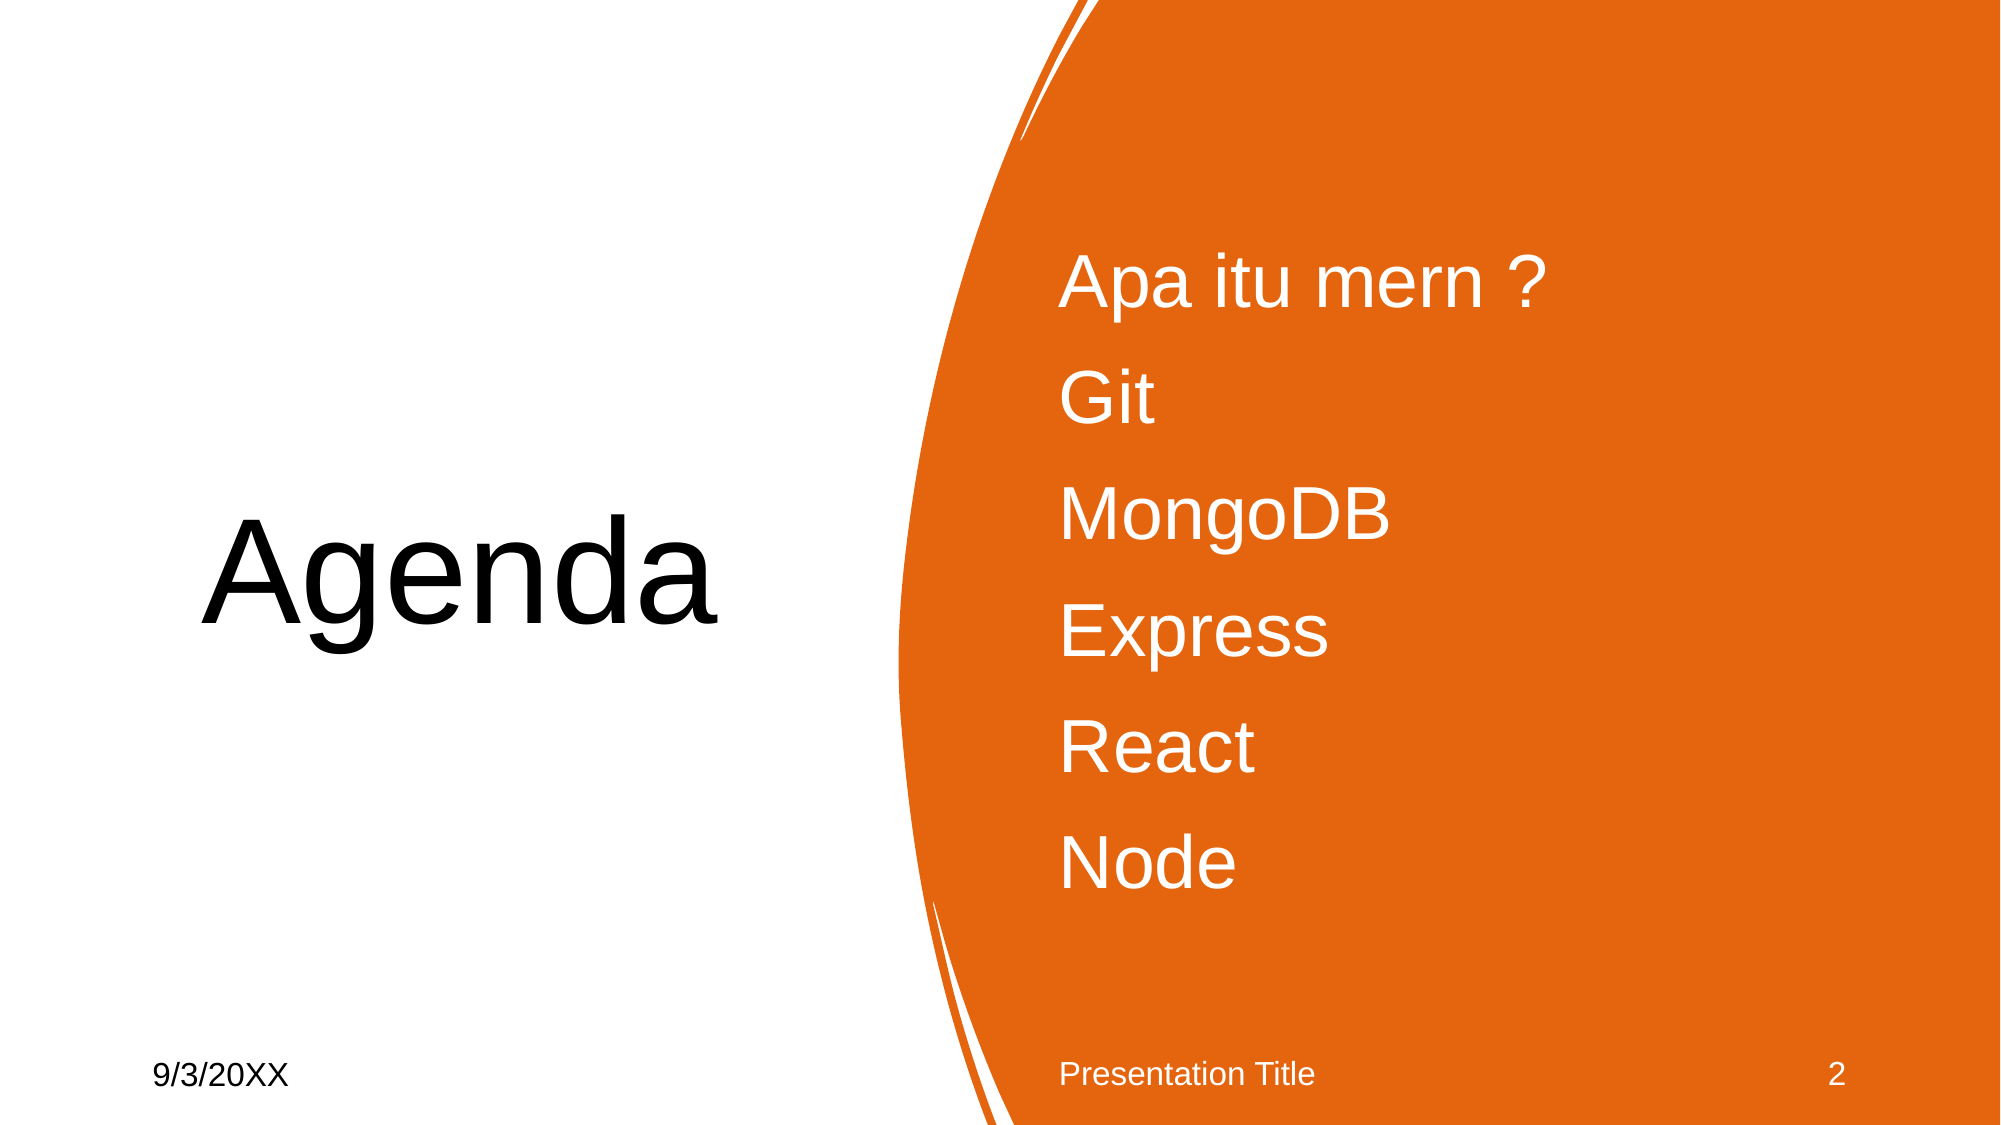

# Agenda
Apa itu mern ?
Git
MongoDB
Express
React
Node
Presentation Title
2
9/3/20XX